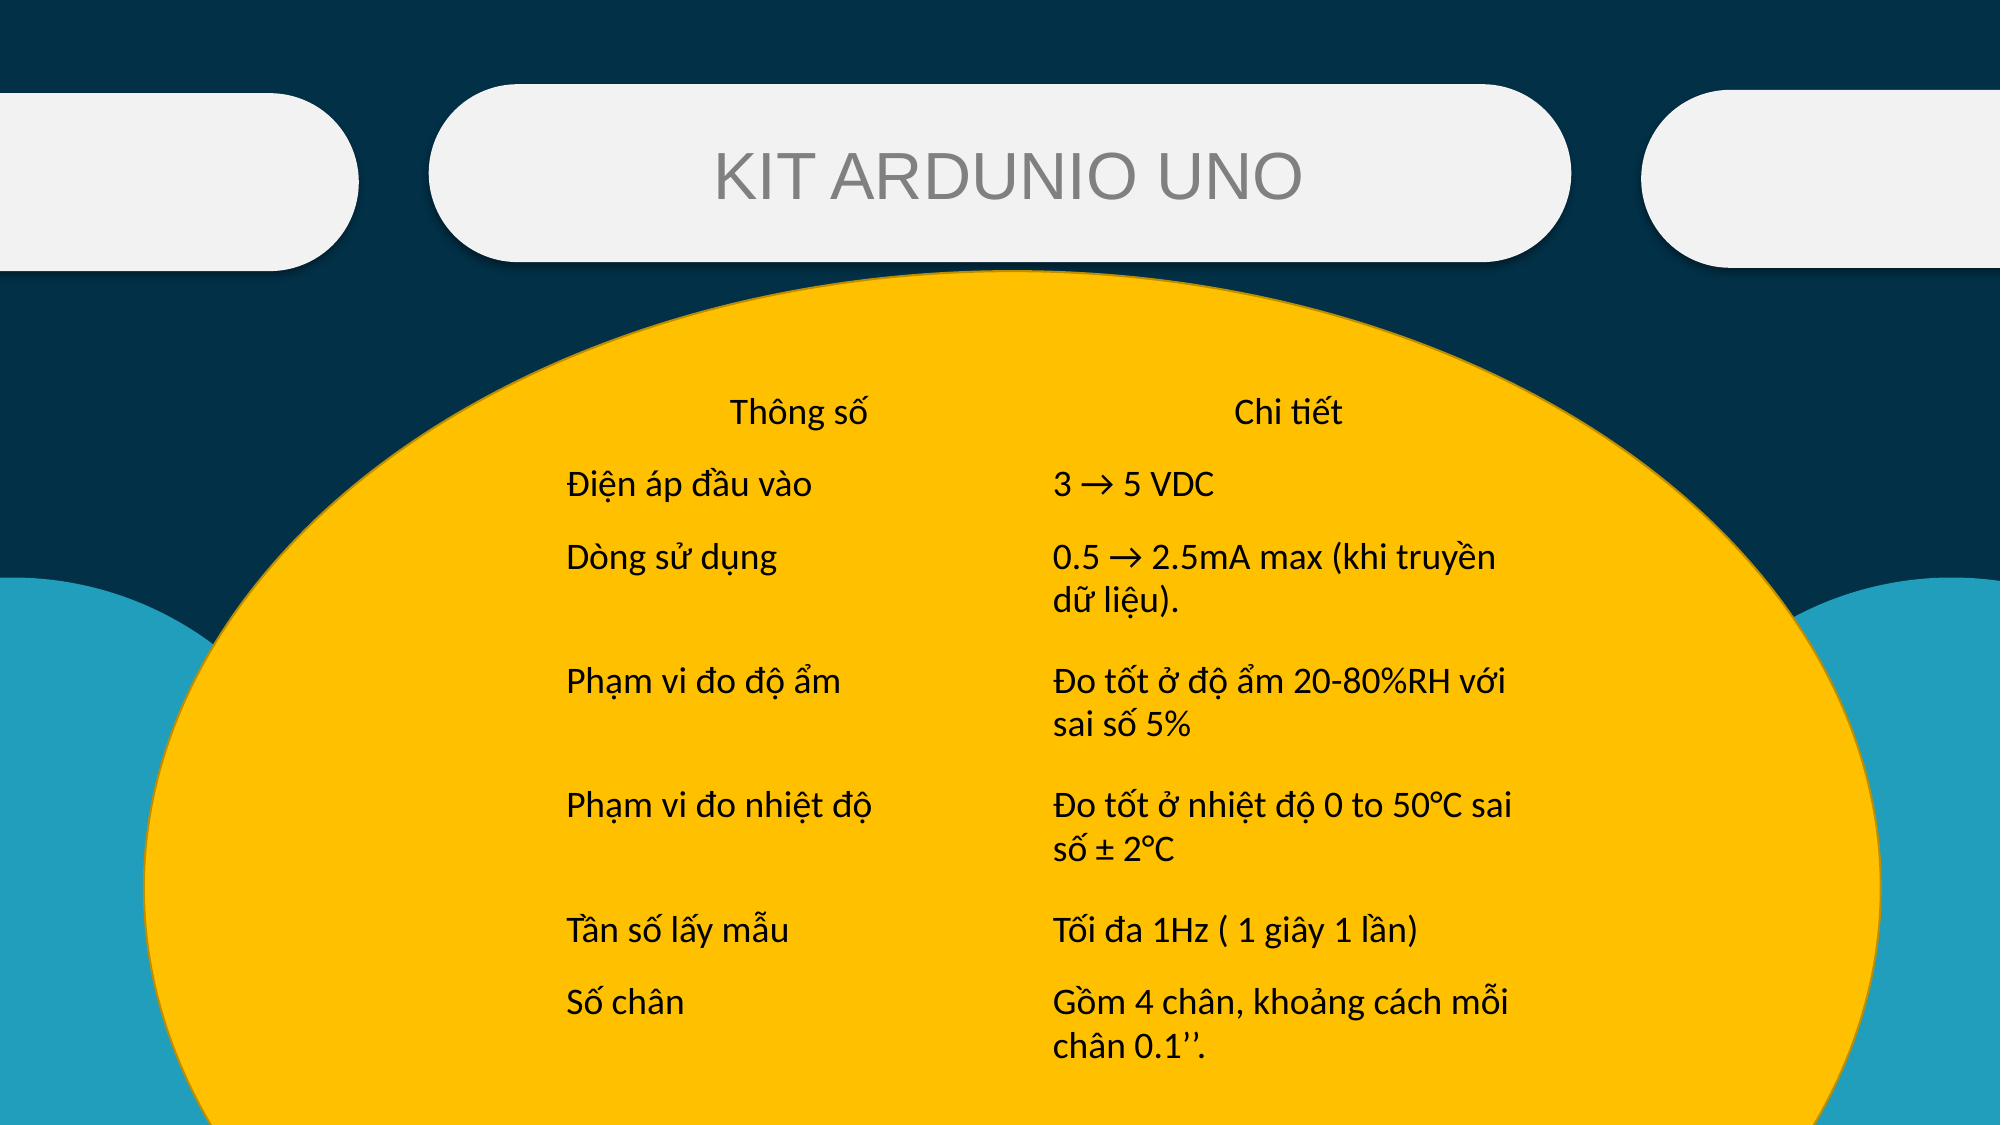

KIT ARDUNIO UNO

Nội dung 1

| Thông số | Chi tiết |
| --- | --- |
| Điện áp đầu vào | 3 → 5 VDC |
| Dòng sử dụng | 0.5 → 2.5mA max (khi truyền dữ liệu). |
| Phạm vi đo độ ẩm | Đo tốt ở độ ẩm 20-80%RH với sai số 5% |
| Phạm vi đo nhiệt độ | Đo tốt ở nhiệt độ 0 to 50°C sai số ± 2°C |
| Tần số lấy mẫu | Tối đa 1Hz ( 1 giây 1 lần) |
| Số chân | Gồm 4 chân, khoảng cách mỗi chân 0.1’’. |